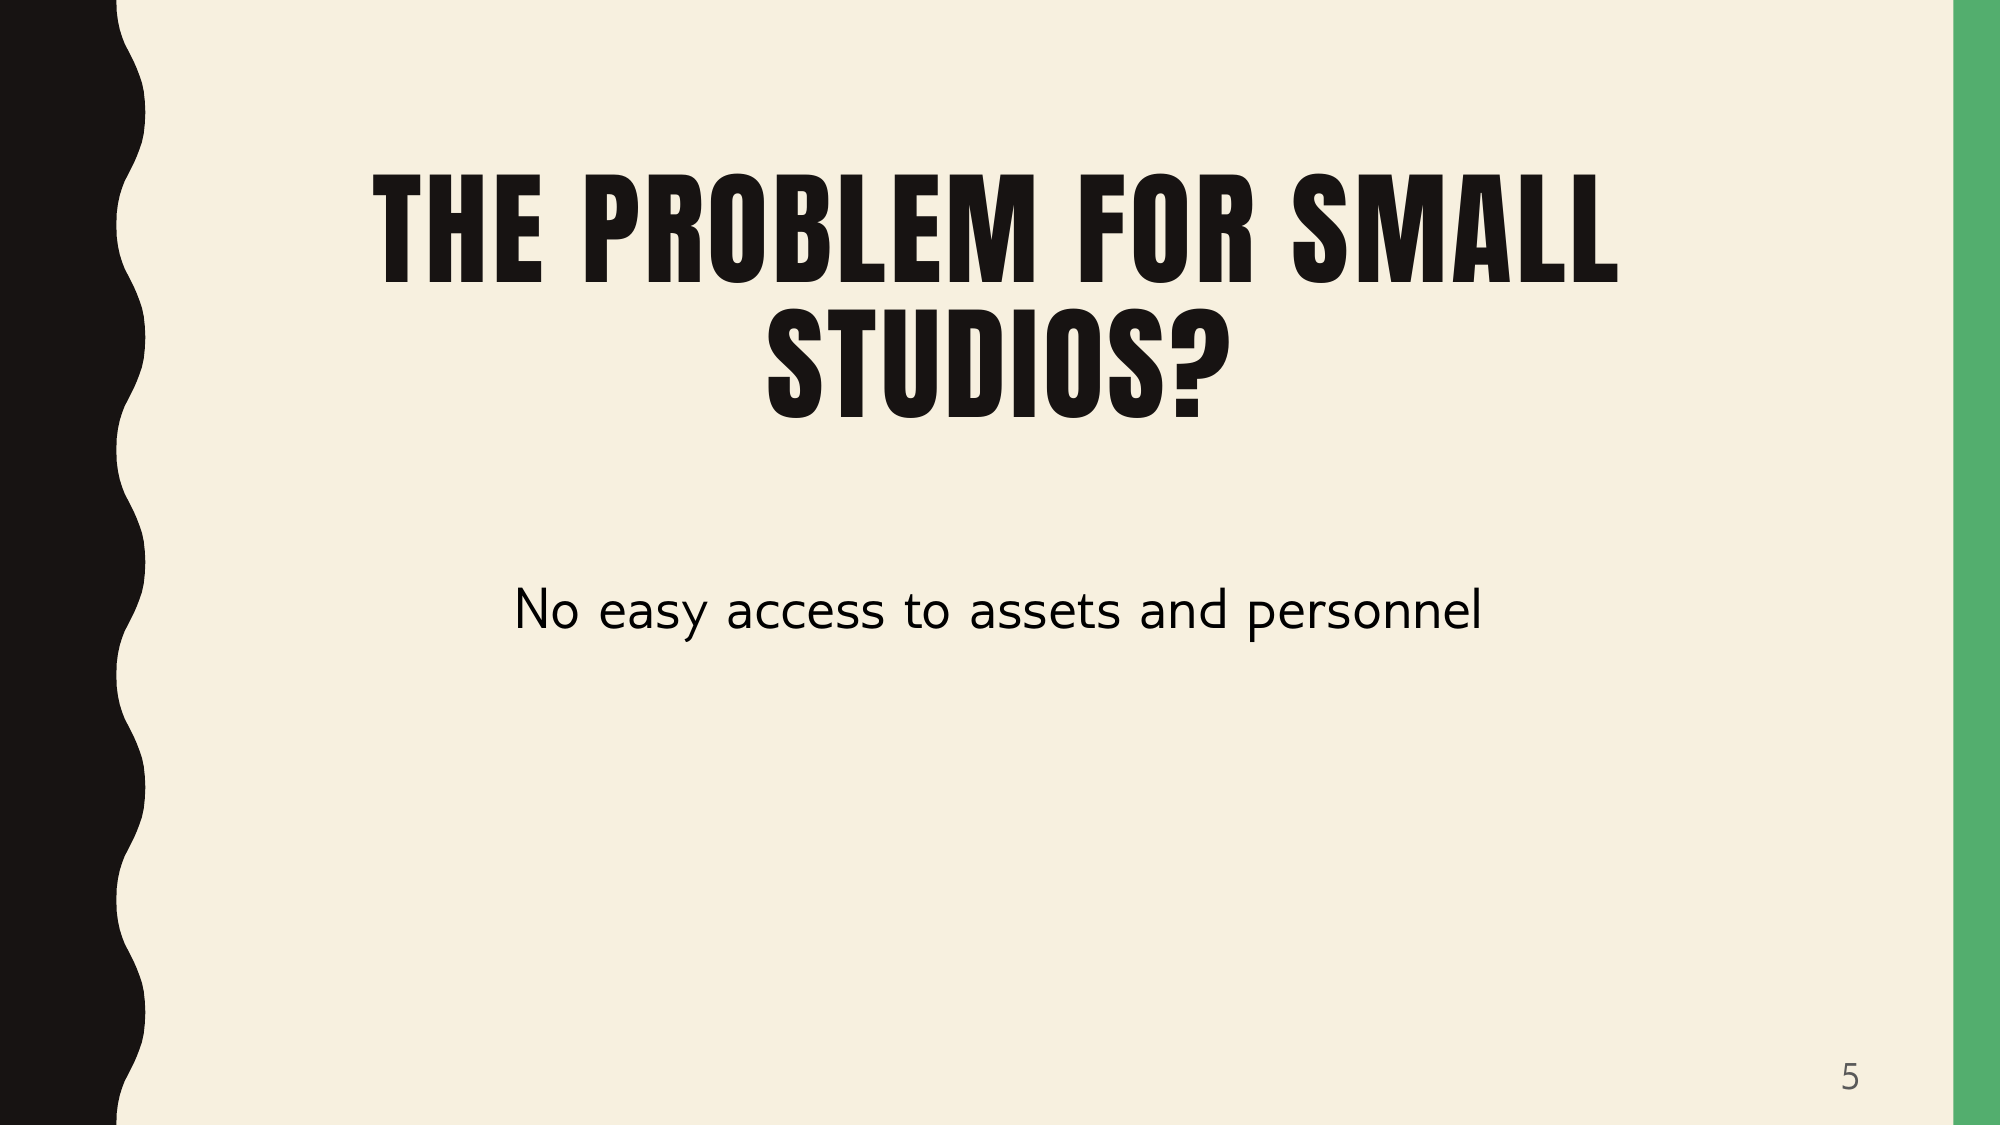

The problem for small studios?
No easy access to assets and personnel
5